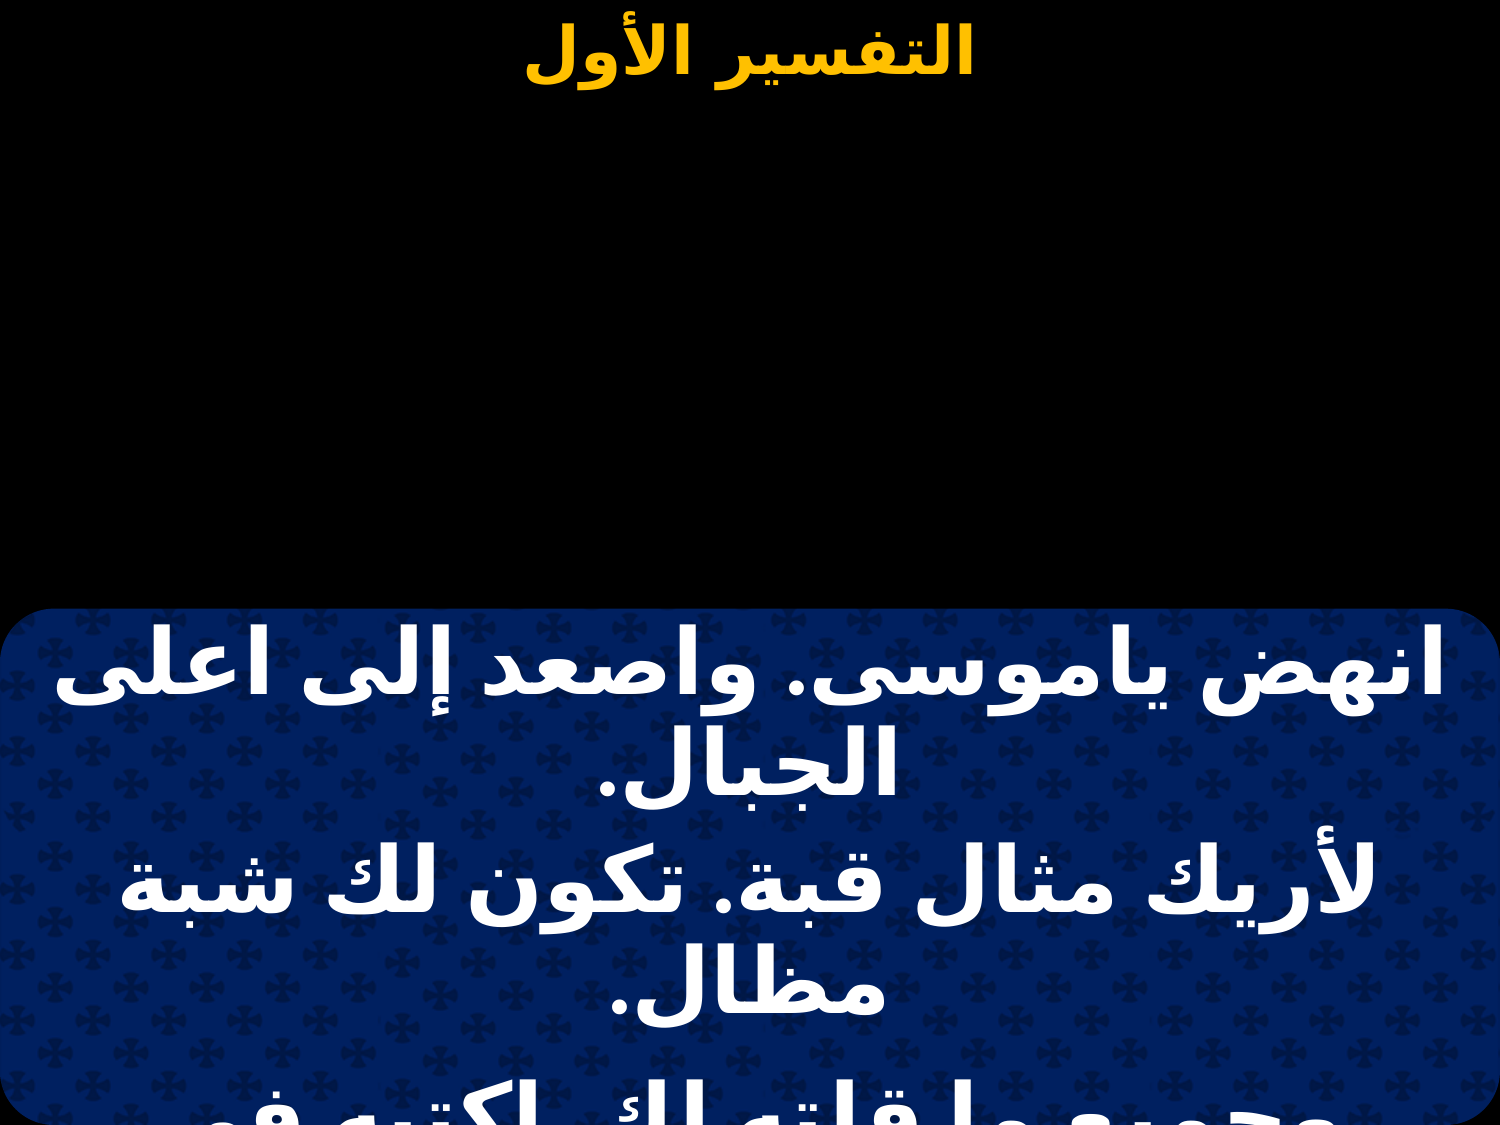

#
| انهض ياموسى. واصعد إلى اعلى الجبال. |
| --- |
| لأريك مثال قبة. تكون لك شبة مظال. |
|  |
| وجميع ما قلته لك. اكتبه فى الحال. |
| هذه هى شهادة. للإسرائيليين. |